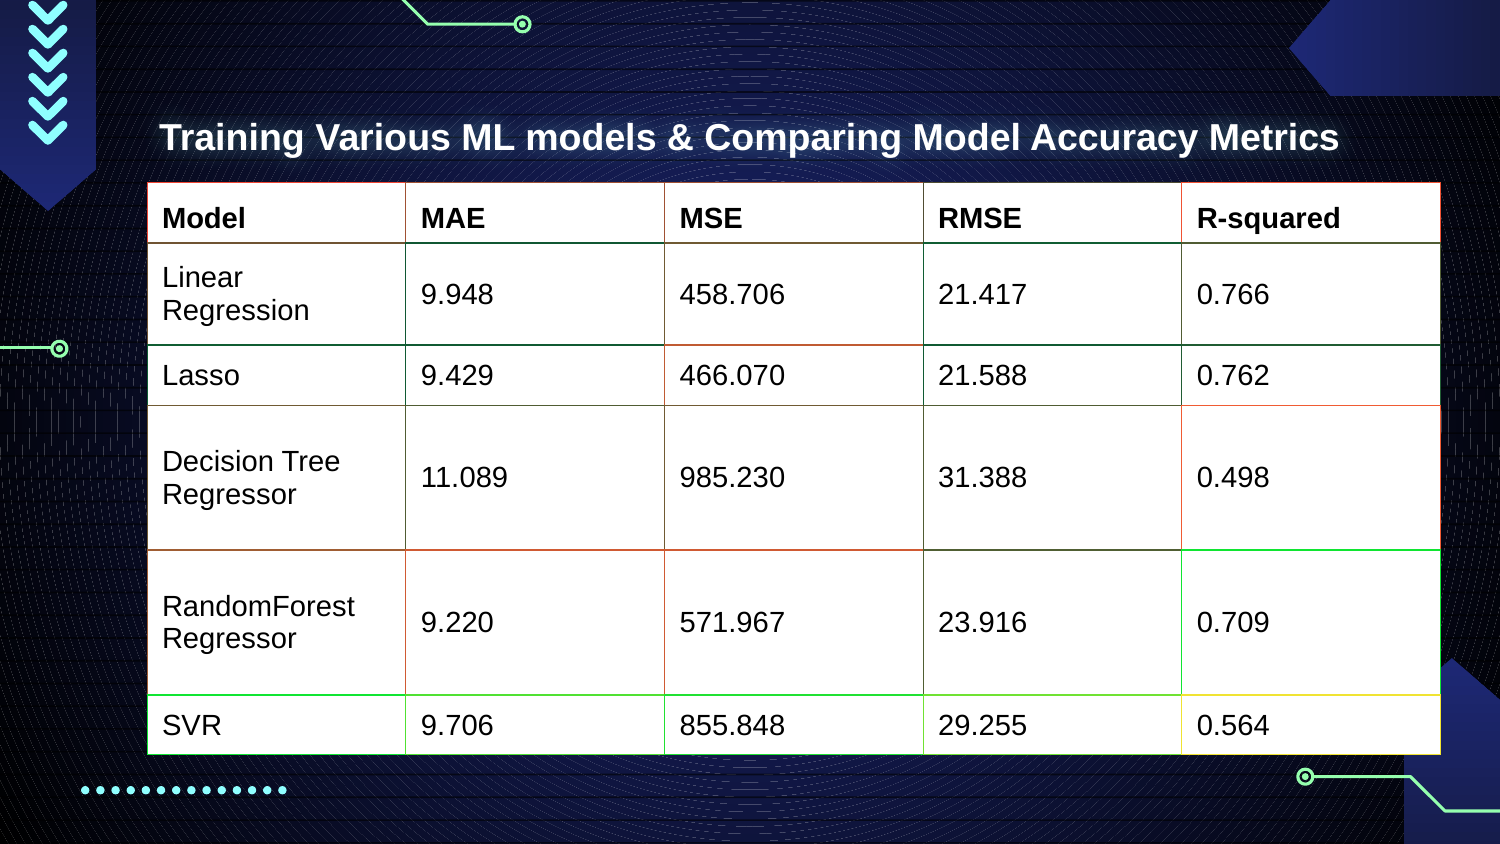

# Training Various ML models & Comparing Model Accuracy Metrics

| Model | MAE | MSE | RMSE | R-squared |
| --- | --- | --- | --- | --- |
| Linear Regression | 9.948 | 458.706 | 21.417 | 0.766 |
| Lasso | 9.429 | 466.070 | 21.588 | 0.762 |
| Decision Tree Regressor | 11.089 | 985.230 | 31.388 | 0.498 |
| RandomForest Regressor | 9.220 | 571.967 | 23.916 | 0.709 |
| SVR | 9.706 | 855.848 | 29.255 | 0.564 |